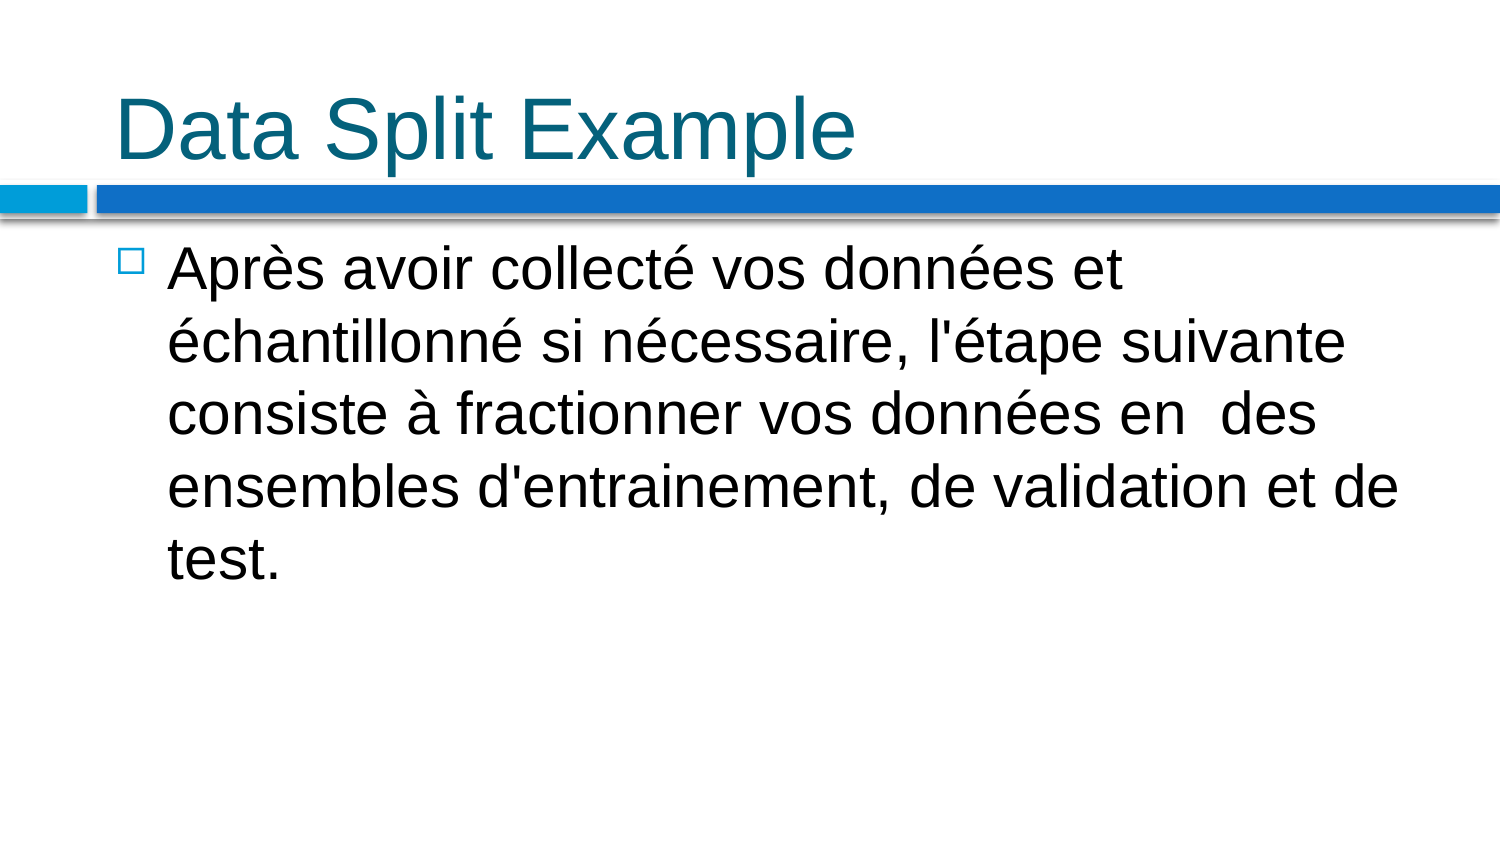

# Data Split Example
Après avoir collecté vos données et échantillonné si nécessaire, l'étape suivante consiste à fractionner vos données en  des ensembles d'entrainement, de validation et de test.